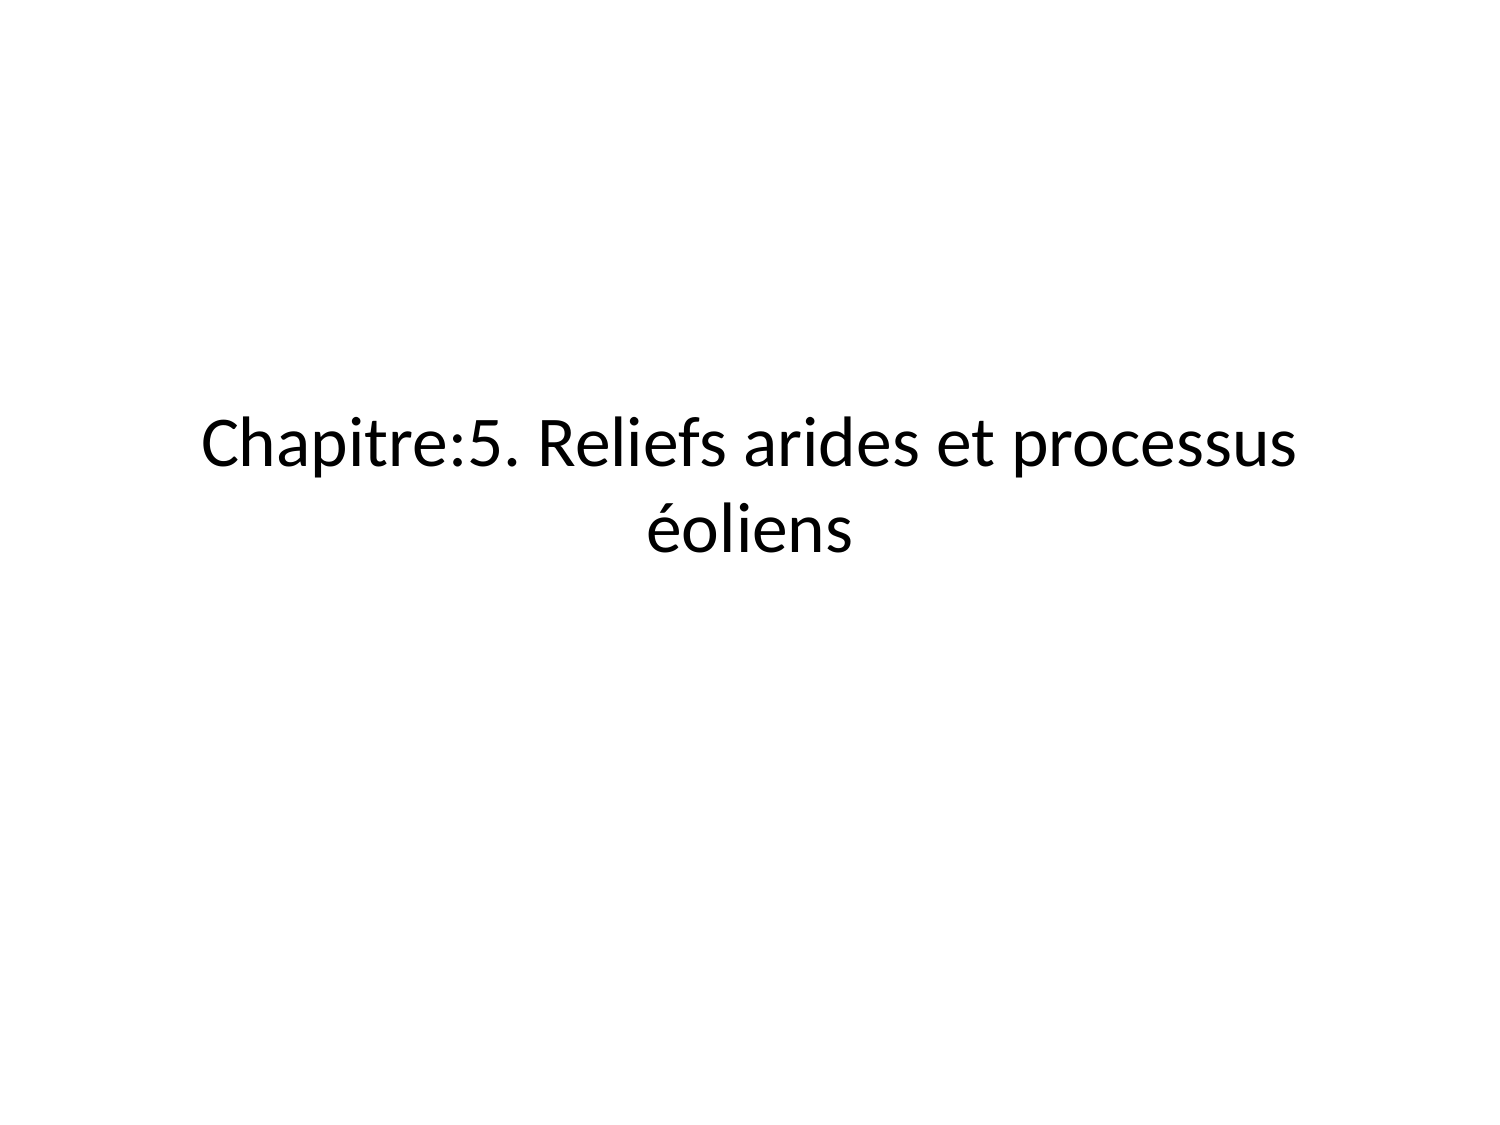

# Chapitre:5. Reliefs arides et processus éoliens